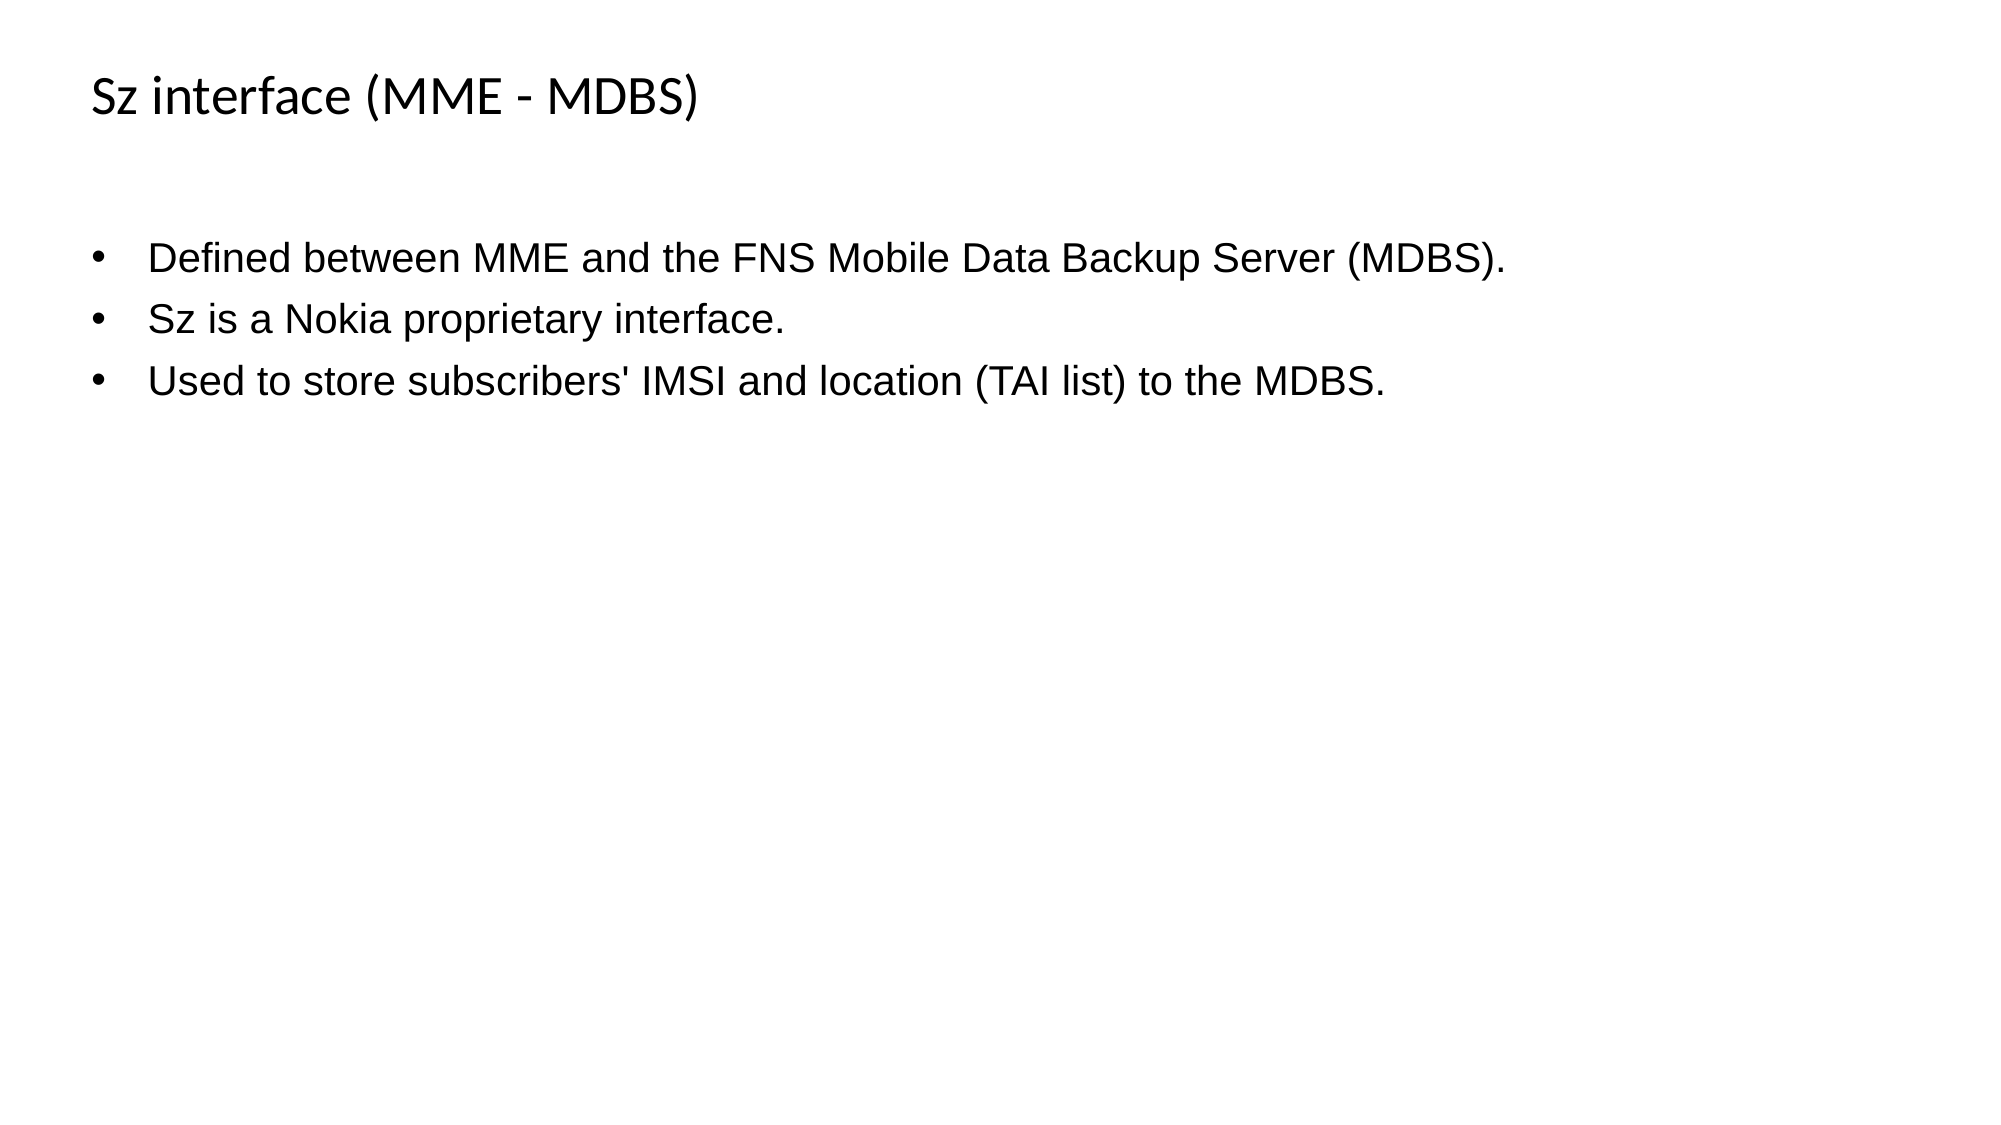

Slide excluded from Table of Contents
# Sz interface (MME - MDBS)
Defined between MME and the FNS Mobile Data Backup Server (MDBS).
Sz is a Nokia proprietary interface.
Used to store subscribers' IMSI and location (TAI list) to the MDBS.